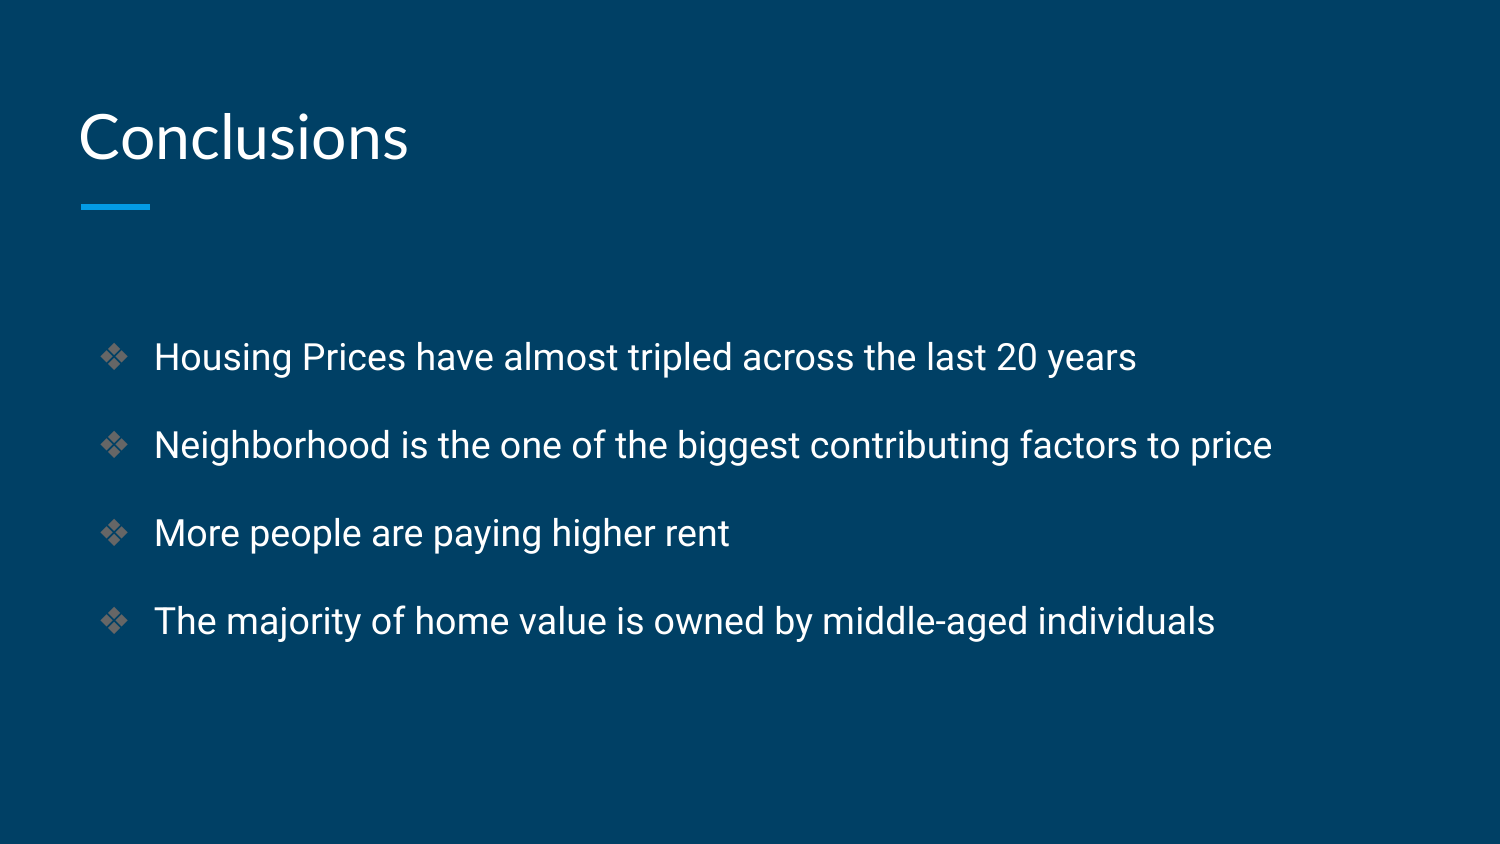

# Conclusions
Housing Prices have almost tripled across the last 20 years
Neighborhood is the one of the biggest contributing factors to price
More people are paying higher rent
The majority of home value is owned by middle-aged individuals